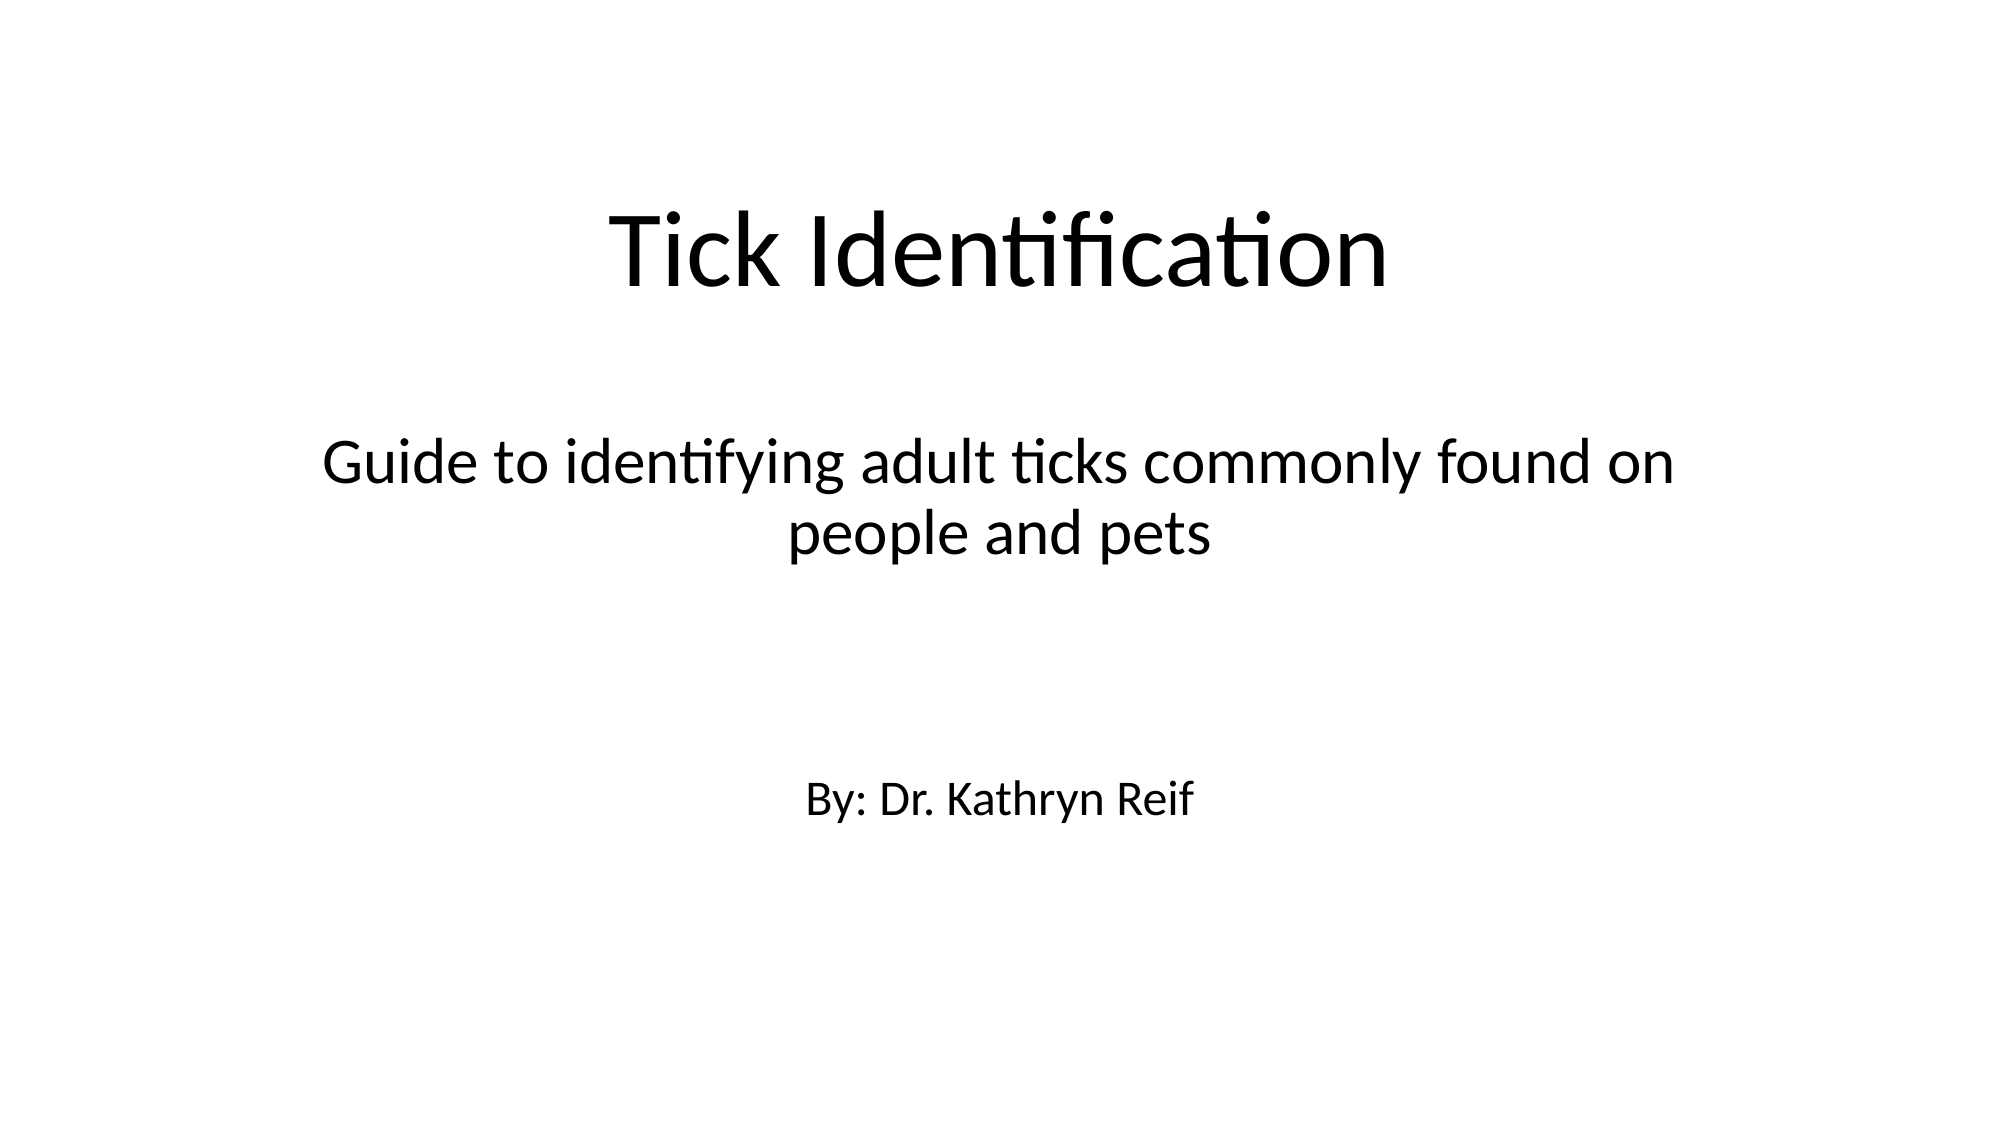

# Tick Identification Guide to identifying adult ticks commonly found on people and pets
By: Dr. Kathryn Reif